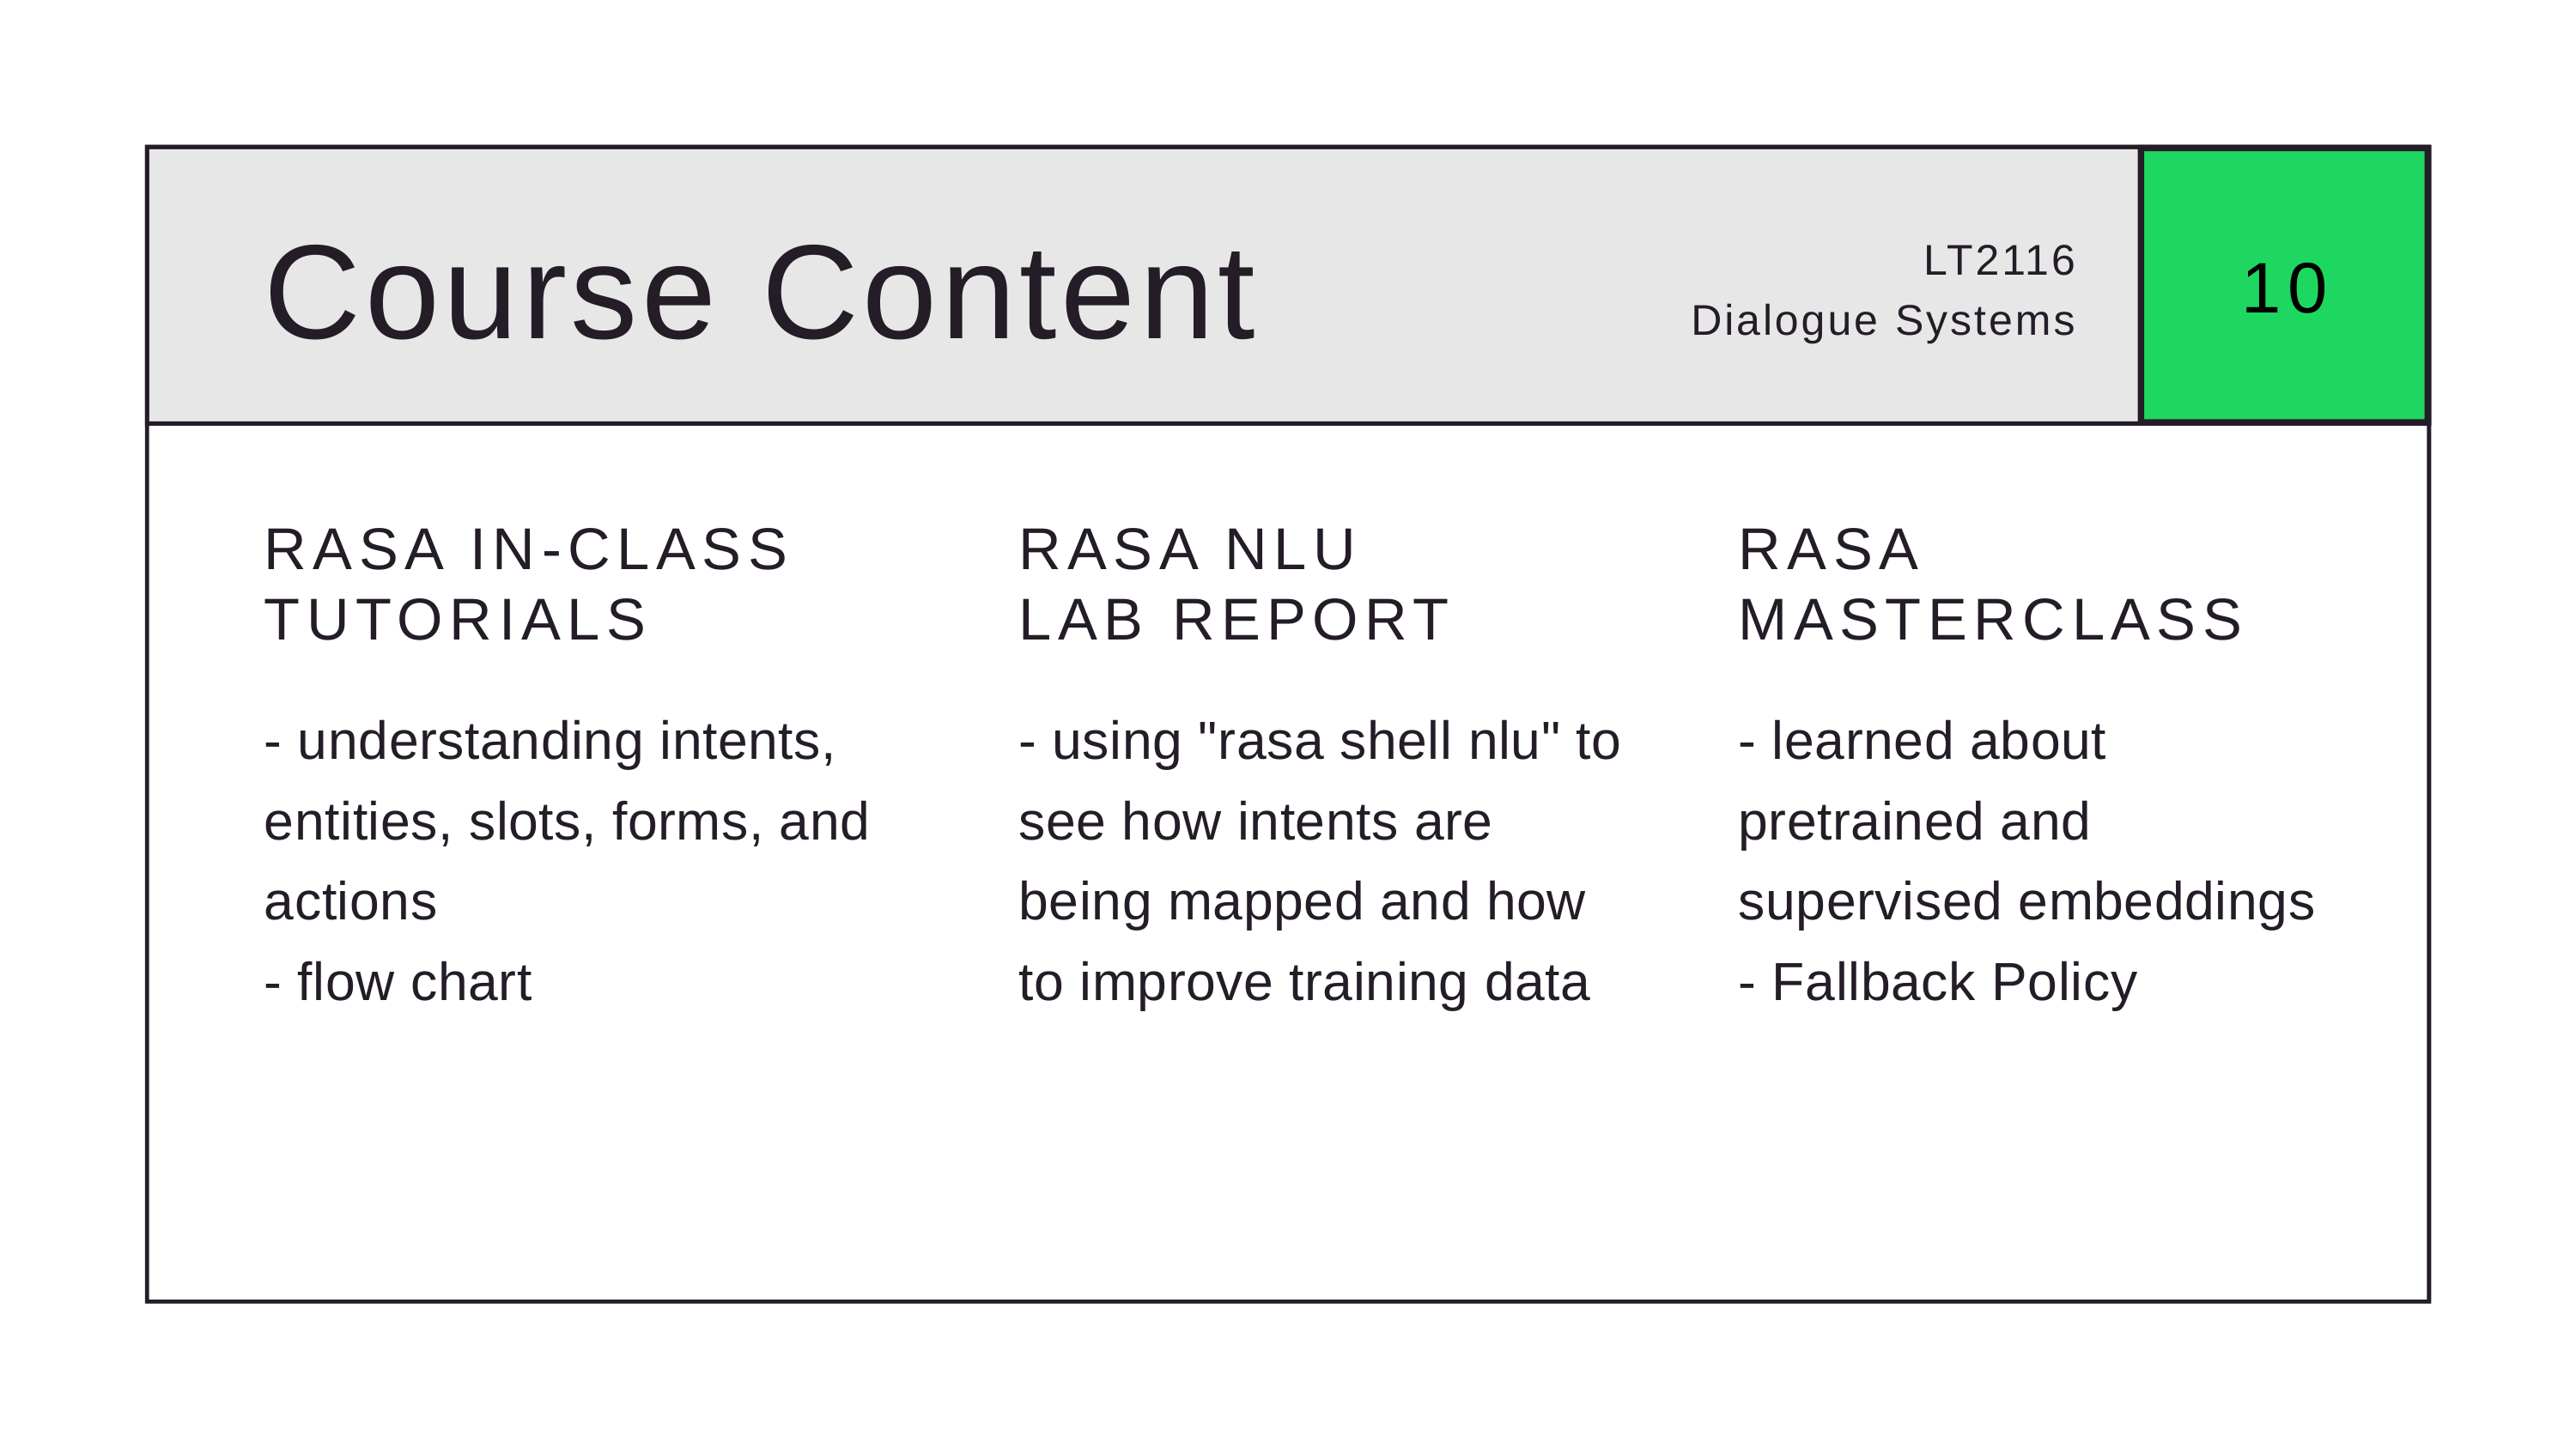

Course Content
LT2116
Dialogue Systems
10
RASA IN-CLASS TUTORIALS
- understanding intents, entities, slots, forms, and actions
- flow chart
RASA NLU
LAB REPORT
- using "rasa shell nlu" to see how intents are being mapped and how to improve training data
RASA MASTERCLASS
- learned about pretrained and supervised embeddings
- Fallback Policy